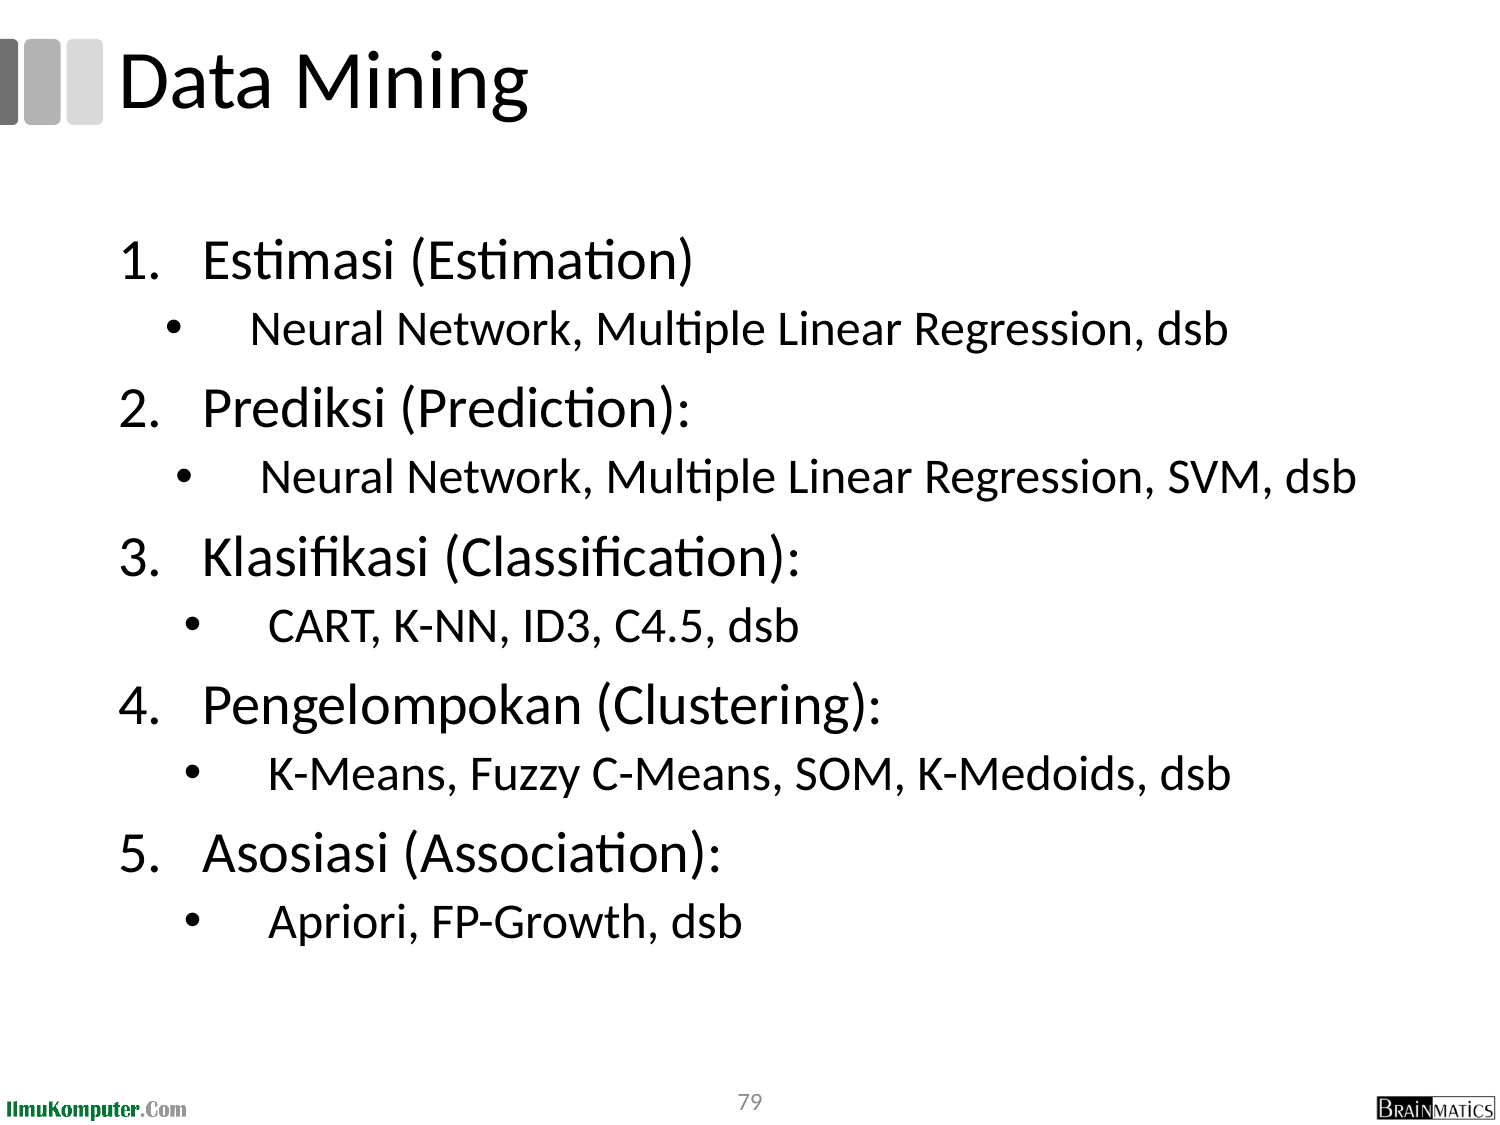

# Data Mining
Estimasi (Estimation)
Neural Network, Multiple Linear Regression, dsb
Prediksi (Prediction):
Neural Network, Multiple Linear Regression, SVM, dsb
Klasifikasi (Classification):
CART, K-NN, ID3, C4.5, dsb
Pengelompokan (Clustering):
K-Means, Fuzzy C-Means, SOM, K-Medoids, dsb
Asosiasi (Association):
Apriori, FP-Growth, dsb

79